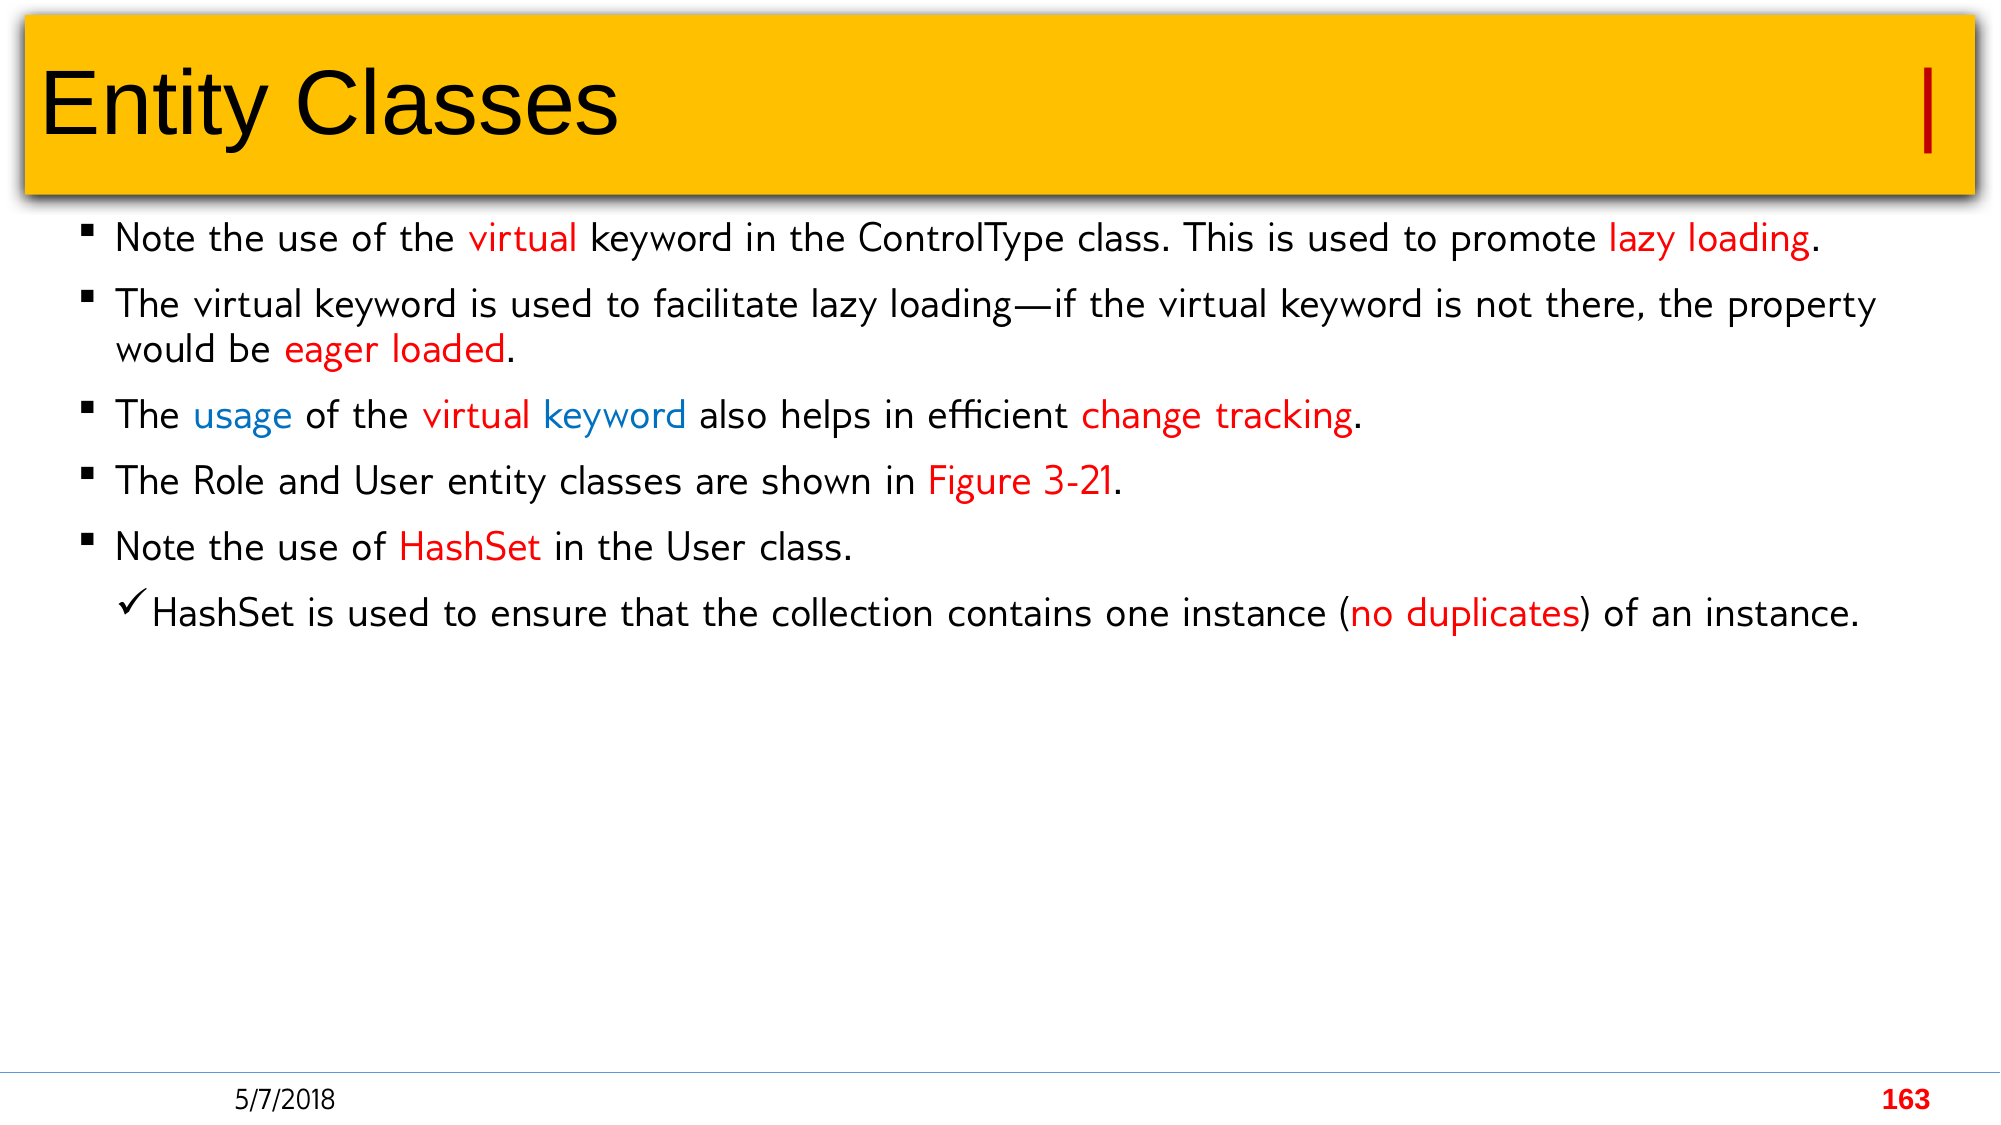

# Entity Classes									   |
Note the use of the virtual keyword in the ControlType class. This is used to promote lazy loading.
The virtual keyword is used to facilitate lazy loading—if the virtual keyword is not there, the property would be eager loaded.
The usage of the virtual keyword also helps in efficient change tracking.
The Role and User entity classes are shown in Figure 3-21.
Note the use of HashSet in the User class.
HashSet is used to ensure that the collection contains one instance (no duplicates) of an instance.
5/7/2018
163